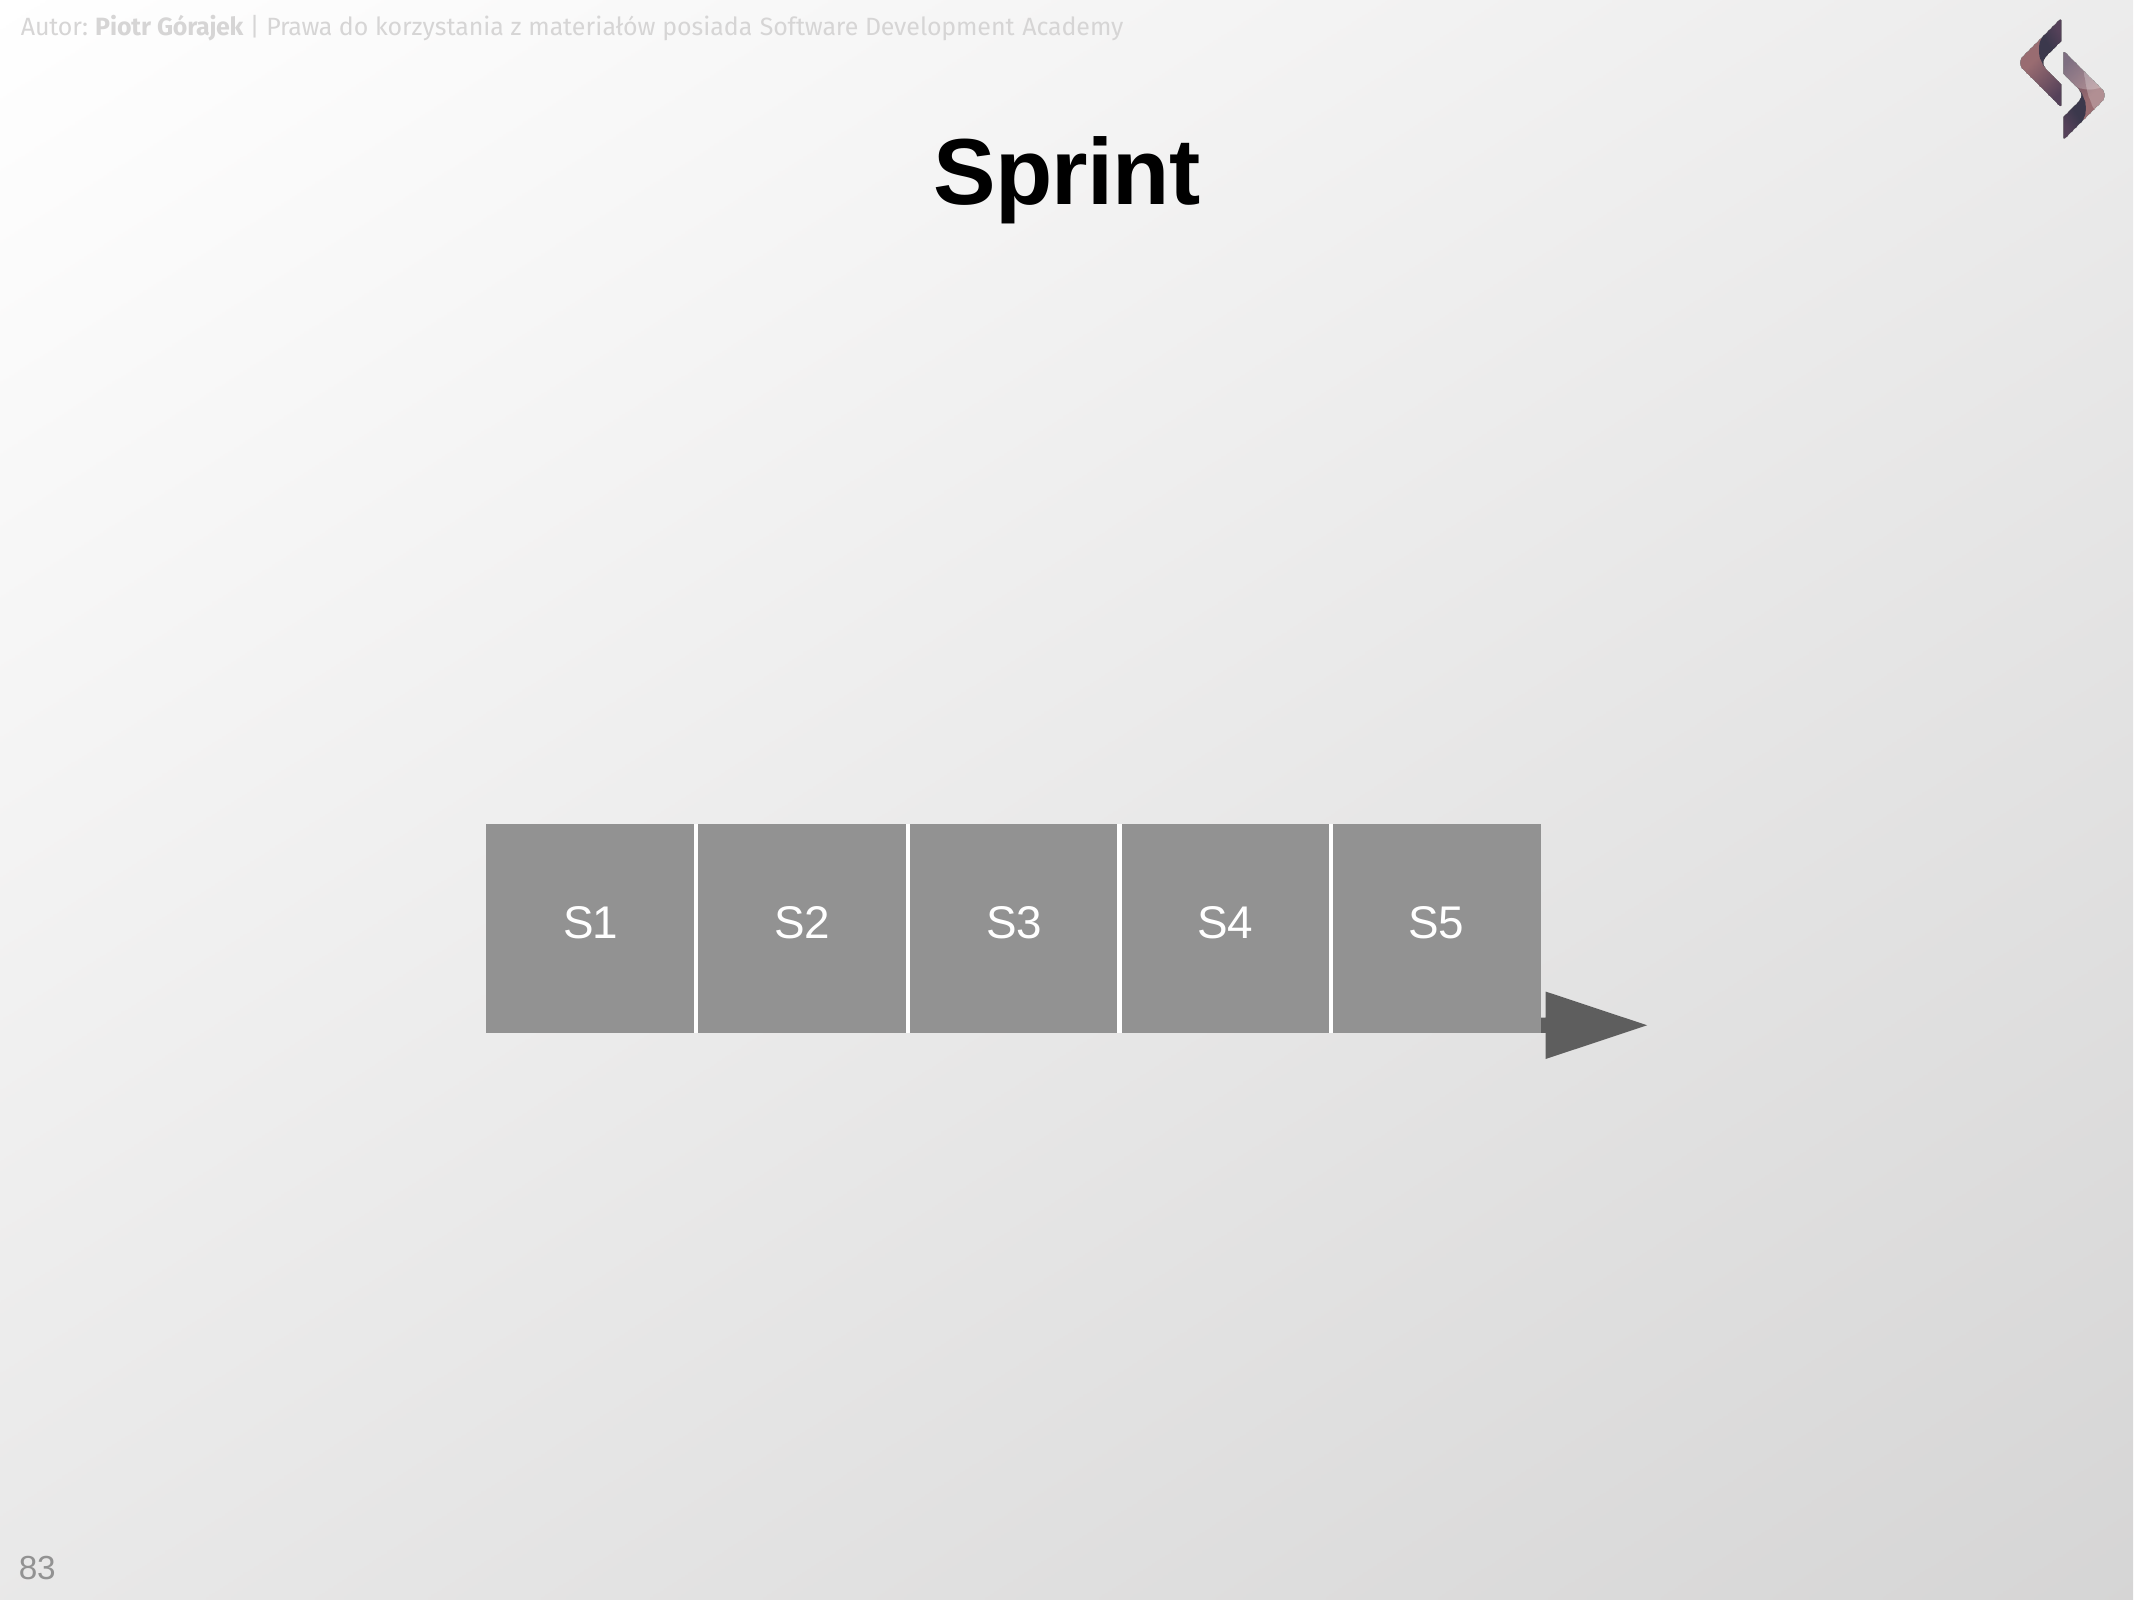

Autor: Piotr Górajek | Prawa do korzystania z materiałów posiada Software Development Academy
# Sprint
| S1 | S2 | S3 | S4 | S5 |
| --- | --- | --- | --- | --- |

83